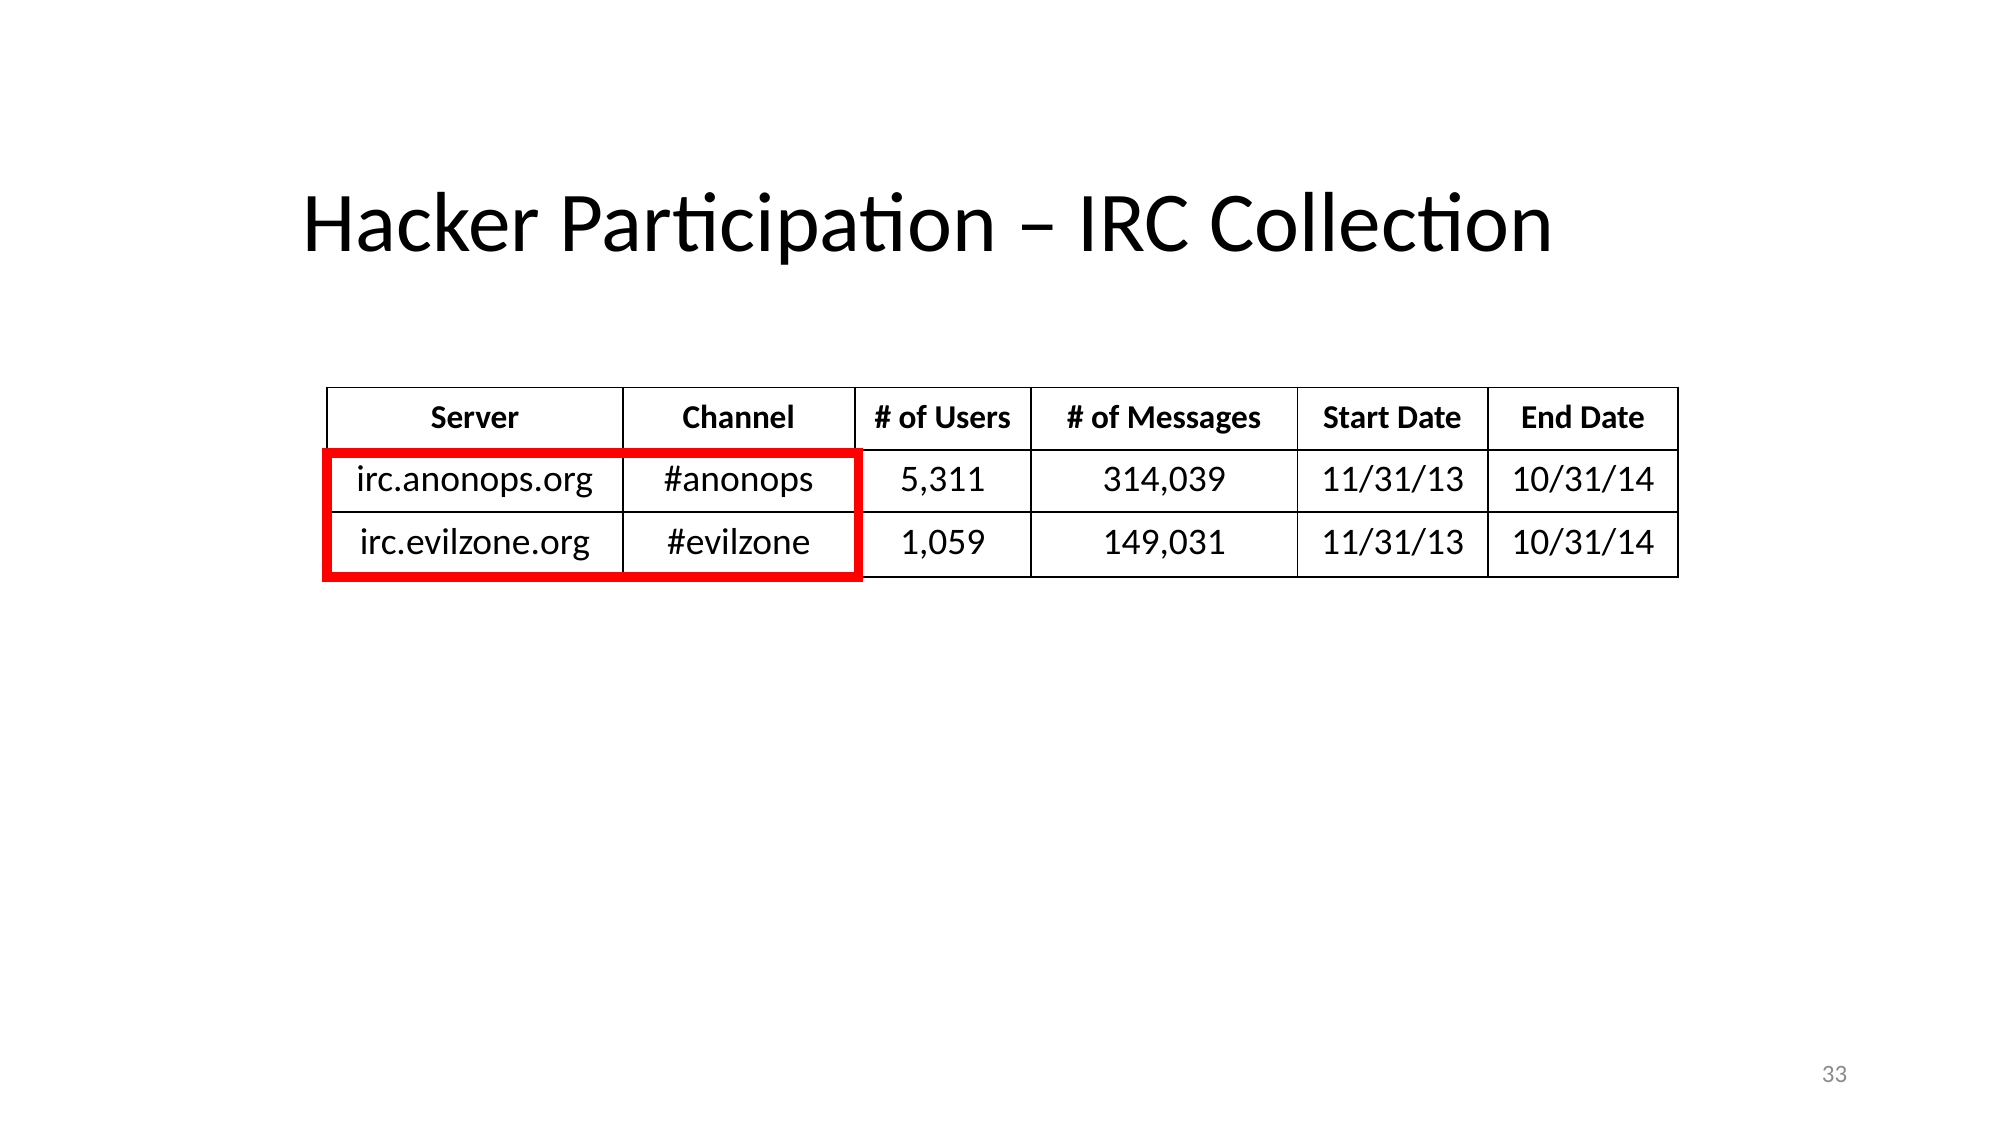

# Hacker Participation – IRC Collection
| Server | Channel | # of Users | # of Messages | Start Date | End Date |
| --- | --- | --- | --- | --- | --- |
| irc.anonops.org | #anonops | 5,311 | 314,039 | 11/31/13 | 10/31/14 |
| irc.evilzone.org | #evilzone | 1,059 | 149,031 | 11/31/13 | 10/31/14 |

33